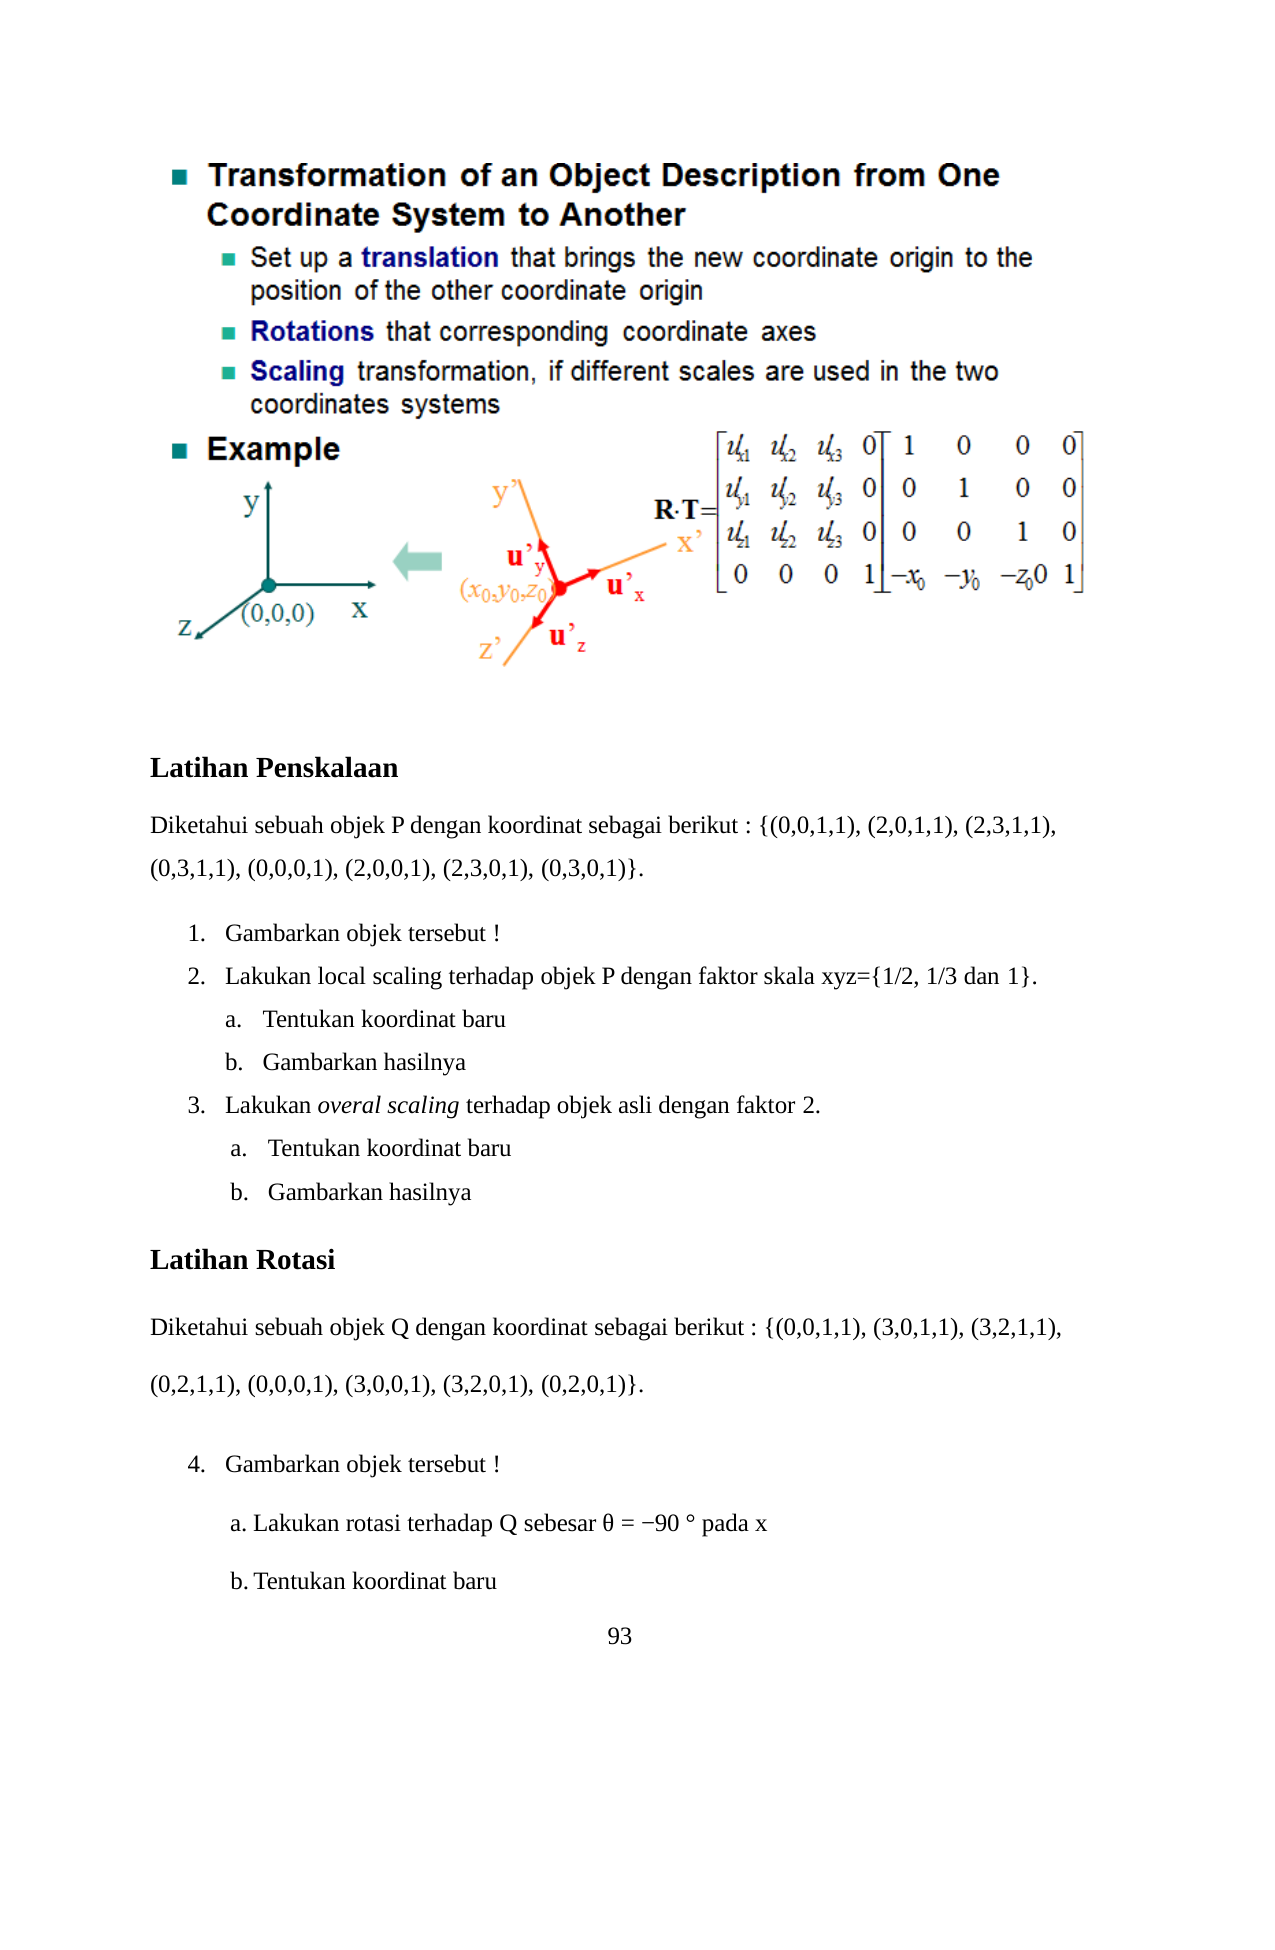

Latihan Penskalaan
Diketahui sebuah objek P dengan koordinat sebagai berikut : {(0,0,1,1), (2,0,1,1), (2,3,1,1),  (0,3,1,1), (0,0,0,1), (2,0,0,1), (2,3,0,1), (0,3,0,1)}.

Gambarkan objek tersebut !
Lakukan local scaling terhadap objek P dengan faktor skala xyz={1/2, 1/3 dan 1}.
Tentukan koordinat baru
Gambarkan hasilnya
Lakukan overal scaling terhadap objek asli dengan faktor 2.
Tentukan koordinat baru
Gambarkan hasilnya

Latihan Rotasi
Diketahui sebuah objek Q dengan koordinat sebagai berikut : {(0,0,1,1), (3,0,1,1), (3,2,1,1),  (0,2,1,1), (0,0,0,1), (3,0,0,1), (3,2,0,1), (0,2,0,1)}.

Gambarkan objek tersebut !

Lakukan rotasi terhadap Q sebesar θ = −90 ° pada x

Tentukan koordinat baru
93